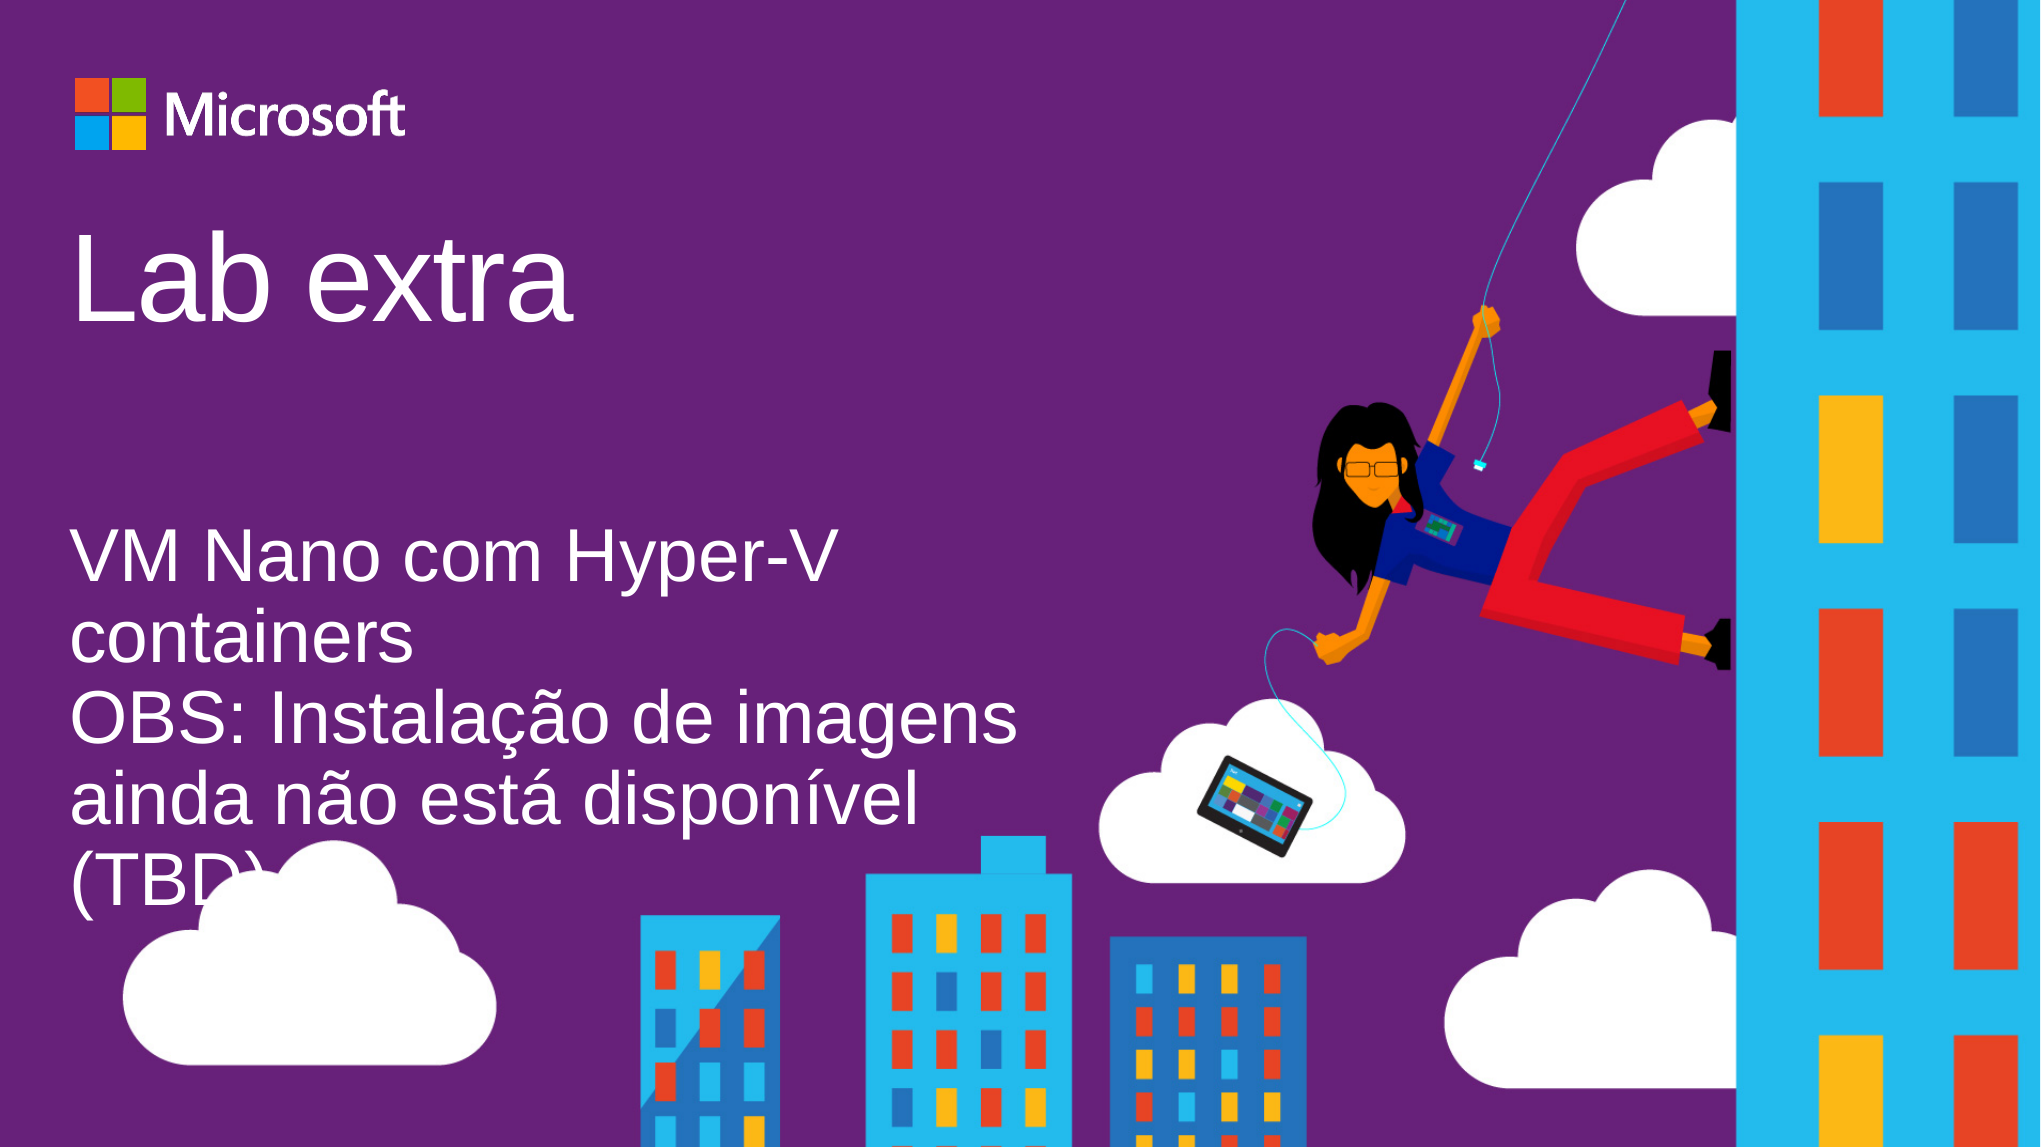

# Lab extra
VM Nano com Hyper-V containers
OBS: Instalação de imagens ainda não está disponível (TBD)